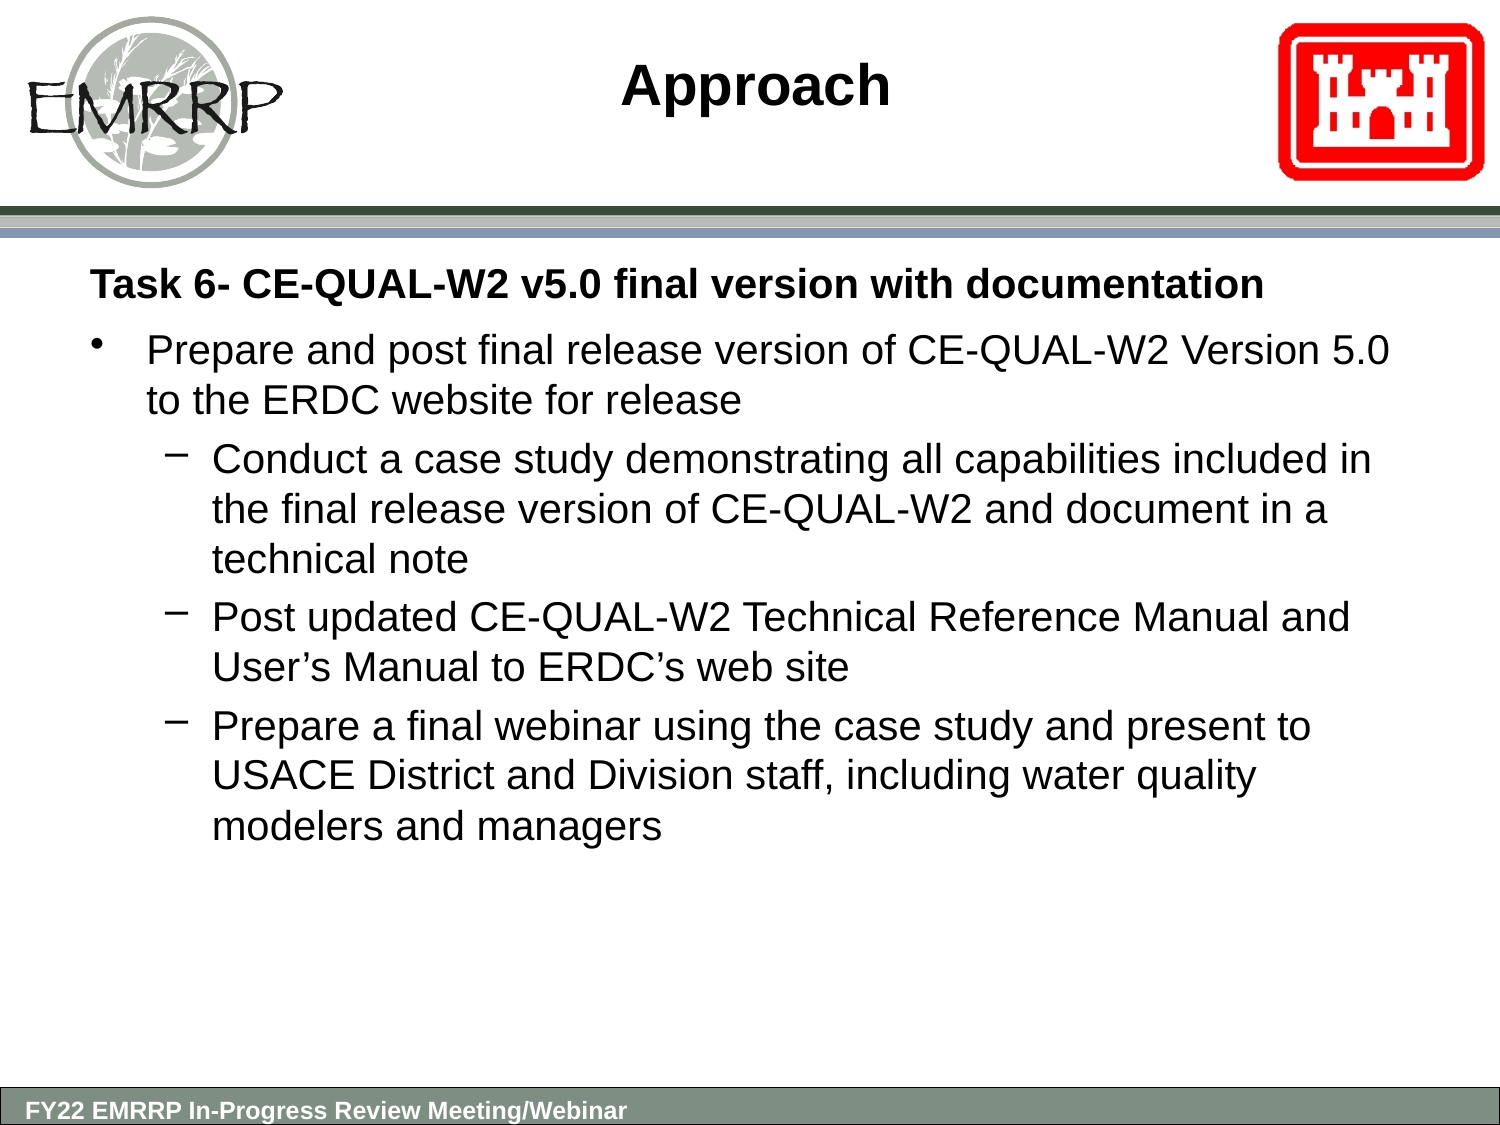

# Approach
Task 6- CE-QUAL-W2 v5.0 final version with documentation
Prepare and post final release version of CE-QUAL-W2 Version 5.0 to the ERDC website for release
Conduct a case study demonstrating all capabilities included in the final release version of CE-QUAL-W2 and document in a technical note
Post updated CE-QUAL-W2 Technical Reference Manual and User’s Manual to ERDC’s web site
Prepare a final webinar using the case study and present to USACE District and Division staff, including water quality modelers and managers